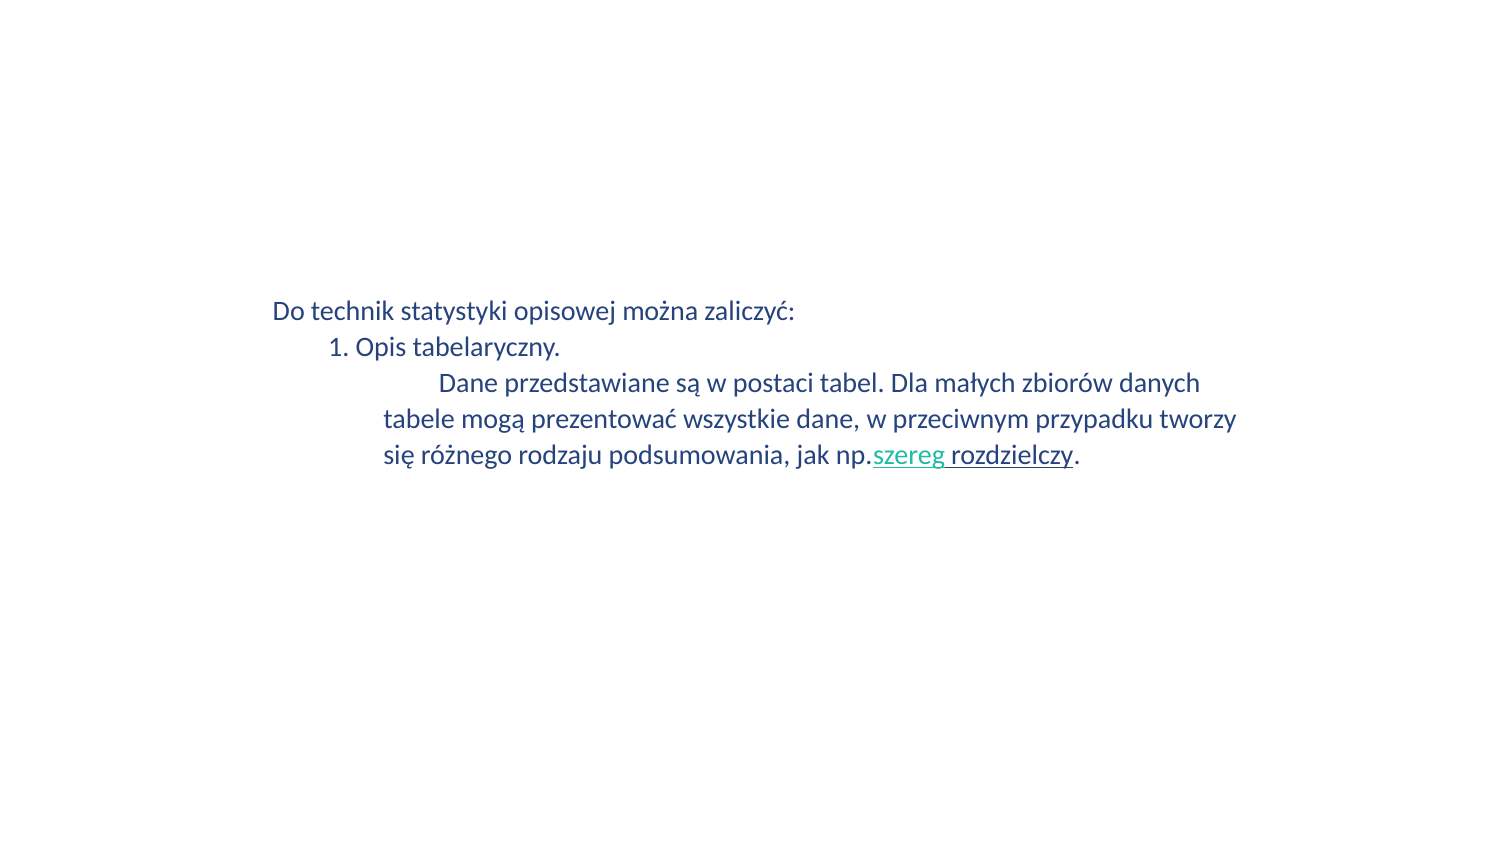

Do technik statystyki opisowej można zaliczyć:
1. Opis tabelaryczny.
Dane przedstawiane są w postaci tabel. Dla małych zbiorów danych tabele mogą prezentować wszystkie dane, w przeciwnym przypadku tworzy się różnego rodzaju podsumowania, jak np.szereg rozdzielczy.